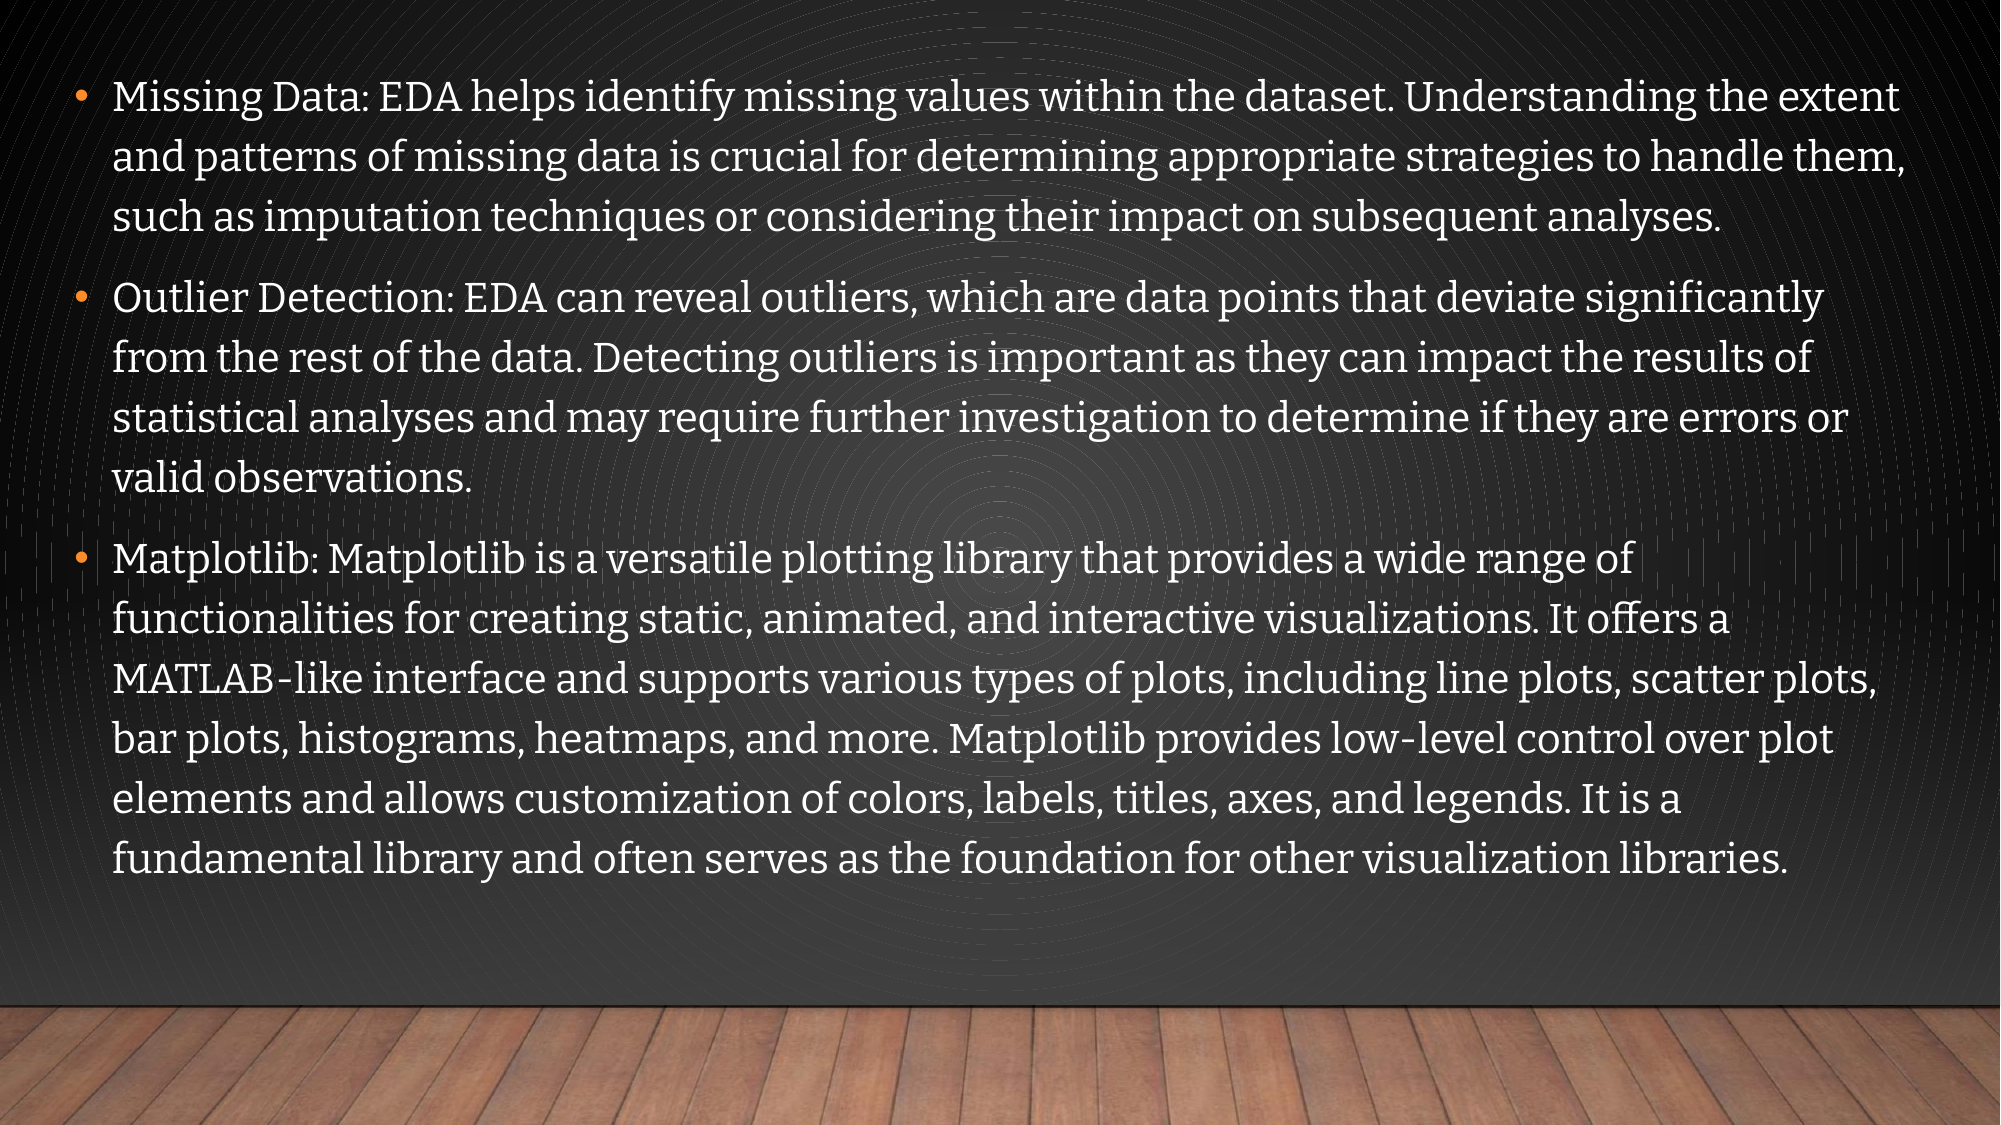

Missing Data: EDA helps identify missing values within the dataset. Understanding the extent and patterns of missing data is crucial for determining appropriate strategies to handle them, such as imputation techniques or considering their impact on subsequent analyses.
Outlier Detection: EDA can reveal outliers, which are data points that deviate significantly from the rest of the data. Detecting outliers is important as they can impact the results of statistical analyses and may require further investigation to determine if they are errors or valid observations.
Matplotlib: Matplotlib is a versatile plotting library that provides a wide range of functionalities for creating static, animated, and interactive visualizations. It offers a MATLAB-like interface and supports various types of plots, including line plots, scatter plots, bar plots, histograms, heatmaps, and more. Matplotlib provides low-level control over plot elements and allows customization of colors, labels, titles, axes, and legends. It is a fundamental library and often serves as the foundation for other visualization libraries.